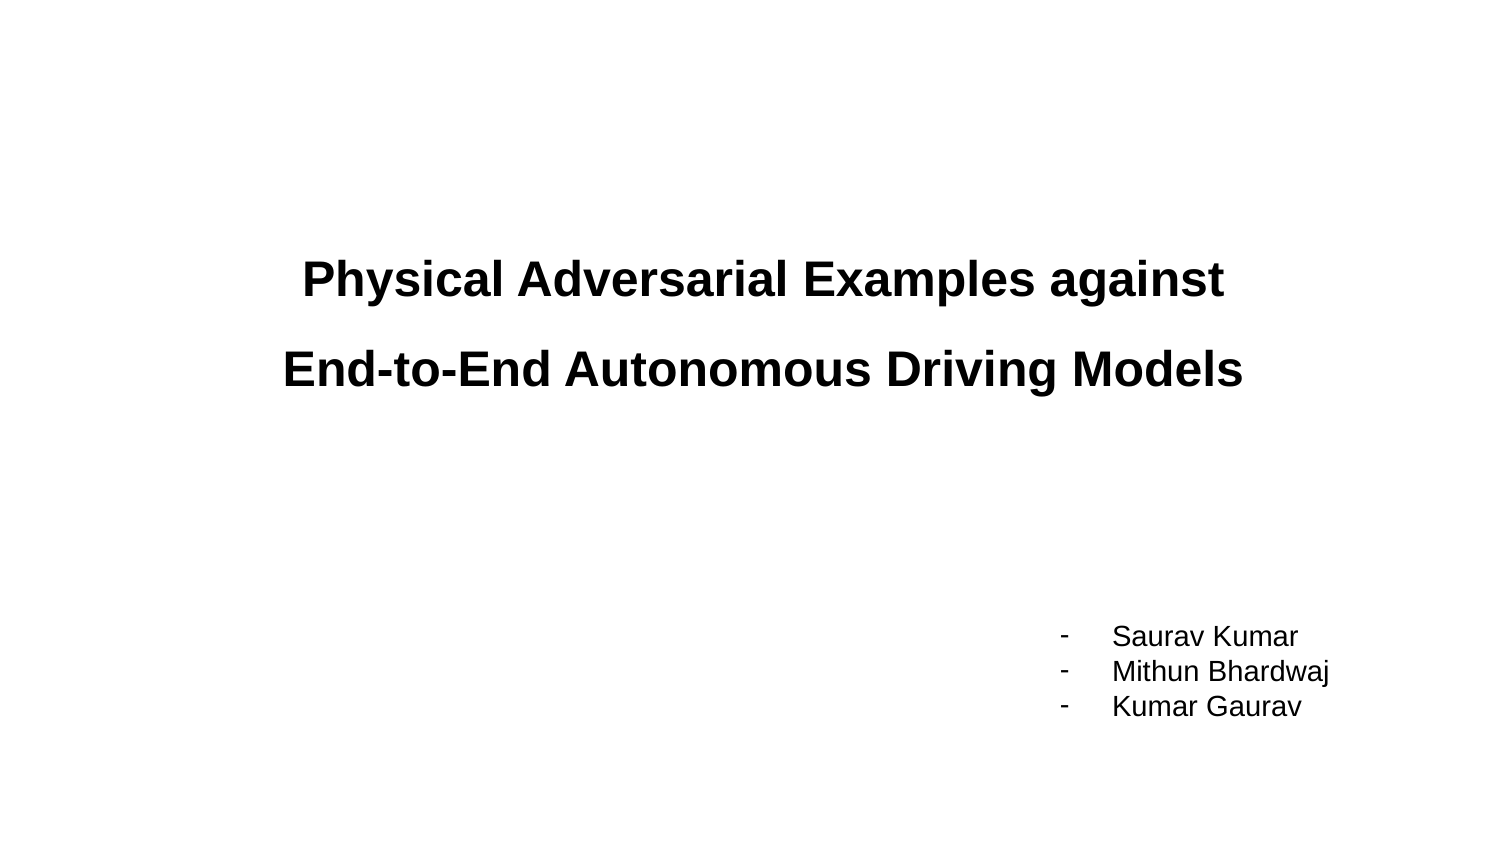

Physical Adversarial Examples against
End-to-End Autonomous Driving Models
Saurav Kumar
Mithun Bhardwaj
Kumar Gaurav